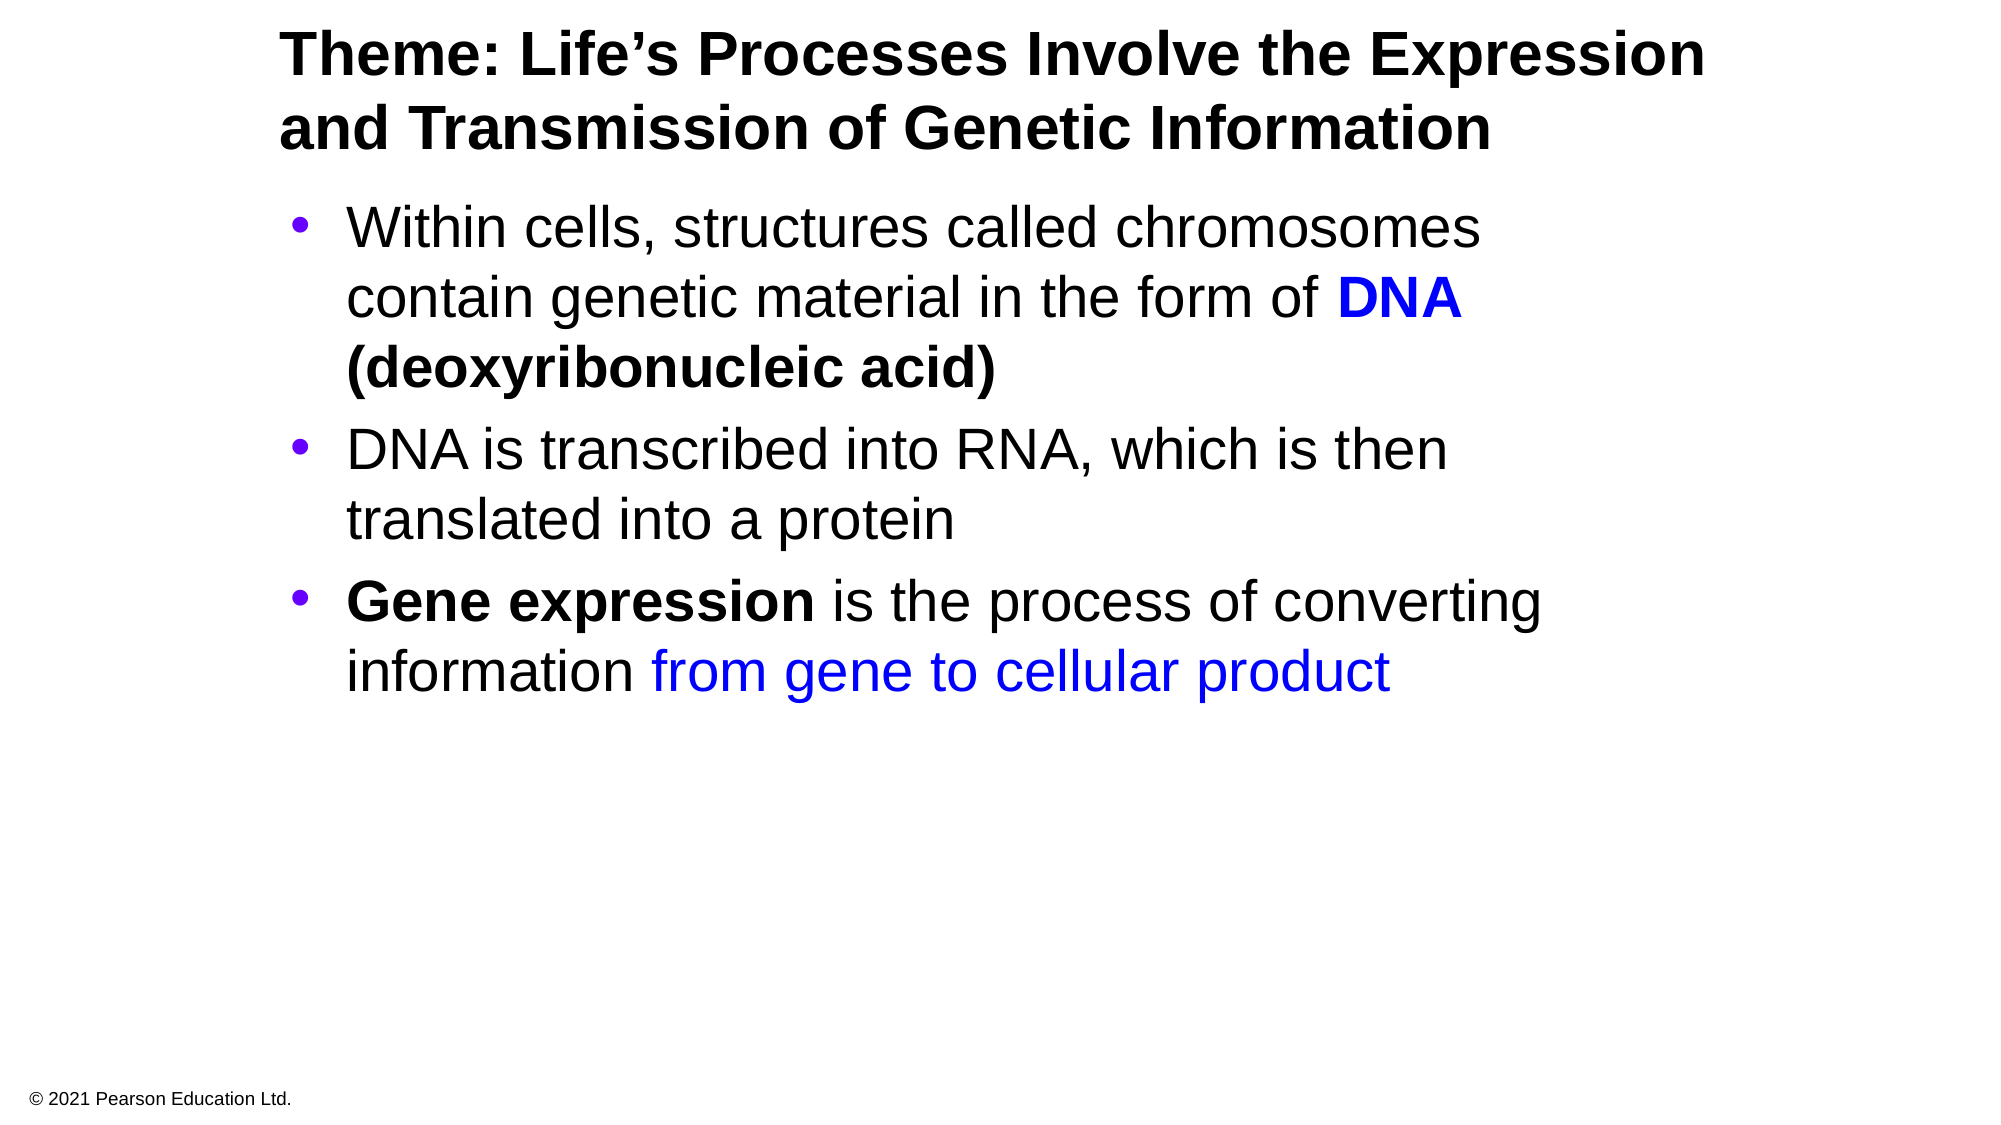

# Theme: Life’s Processes Involve the Expression and Transmission of Genetic Information
Within cells, structures called chromosomes contain genetic material in the form of DNA (deoxyribonucleic acid)
DNA is transcribed into RNA, which is then translated into a protein
Gene expression is the process of converting information from gene to cellular product